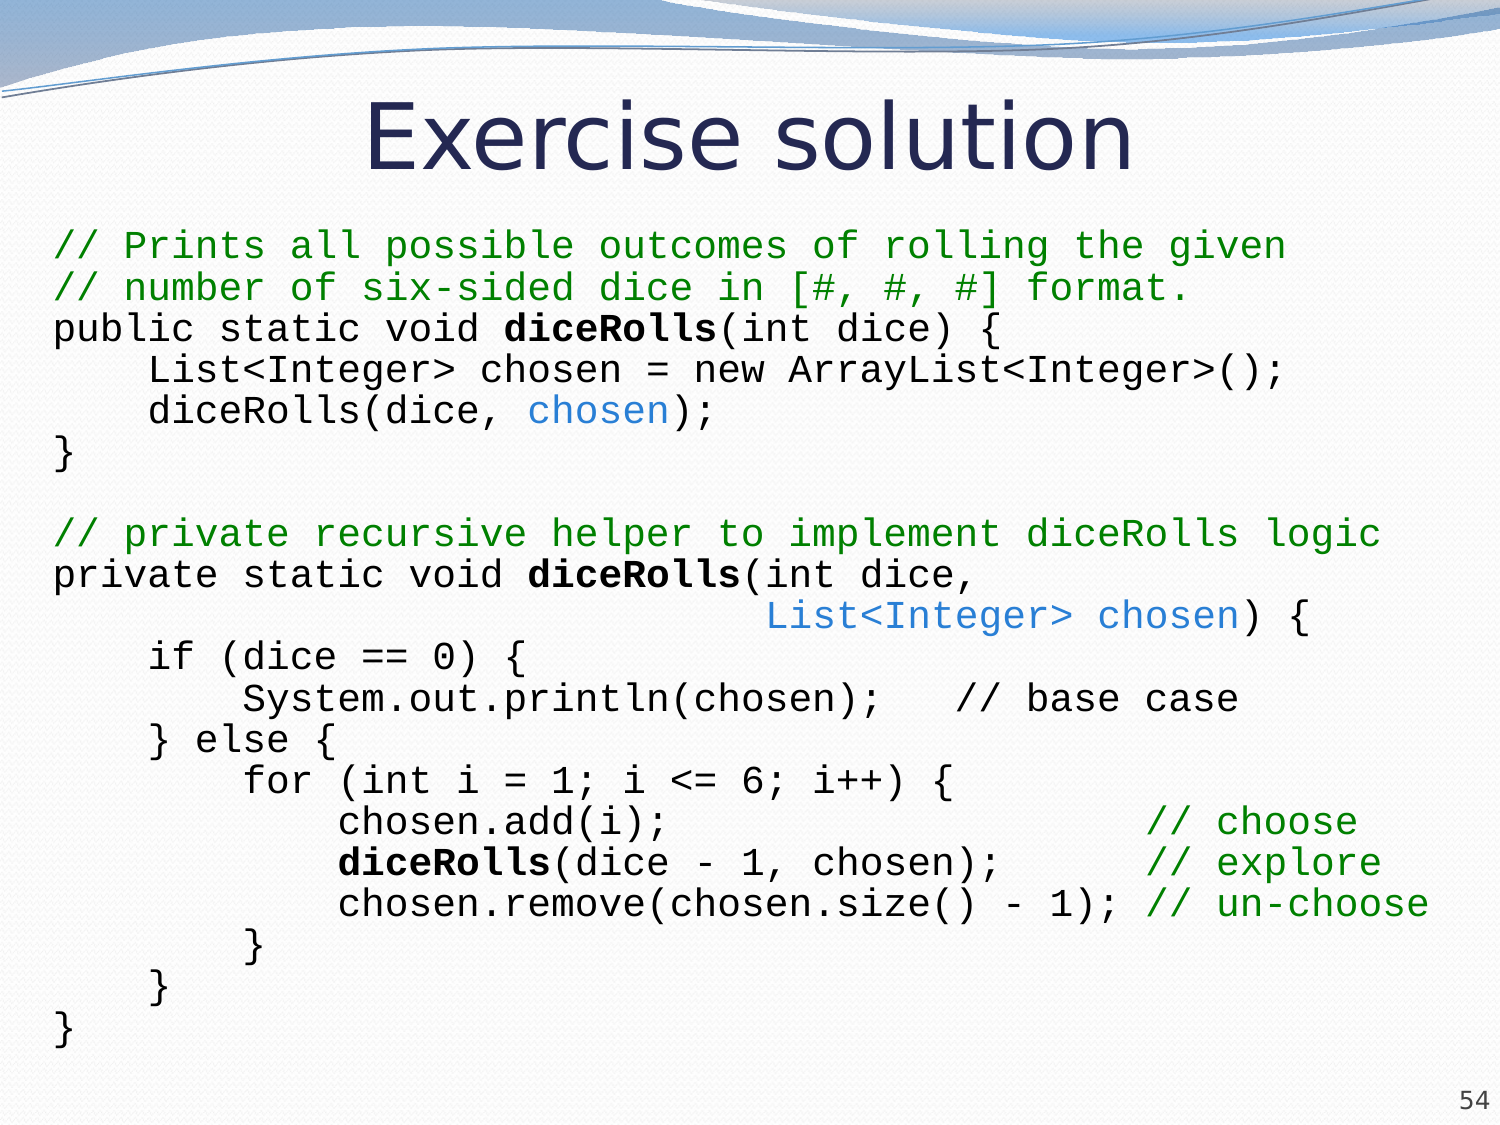

# Exercise solution
// Prints all possible outcomes of rolling the given
// number of six-sided dice in [#, #, #] format.
public static void diceRolls(int dice) {
    List<Integer> chosen = new ArrayList<Integer>();
    diceRolls(dice, chosen);
}

// private recursive helper to implement diceRolls logic
private static void diceRolls(int dice,
                              List<Integer> chosen) {
    if (dice == 0) {
        System.out.println(chosen);   // base case
    } else {
        for (int i = 1; i <= 6; i++) {
            chosen.add(i);                    // choose
            diceRolls(dice - 1, chosen);      // explore
            chosen.remove(chosen.size() - 1); // un-choose
        }
    }
}